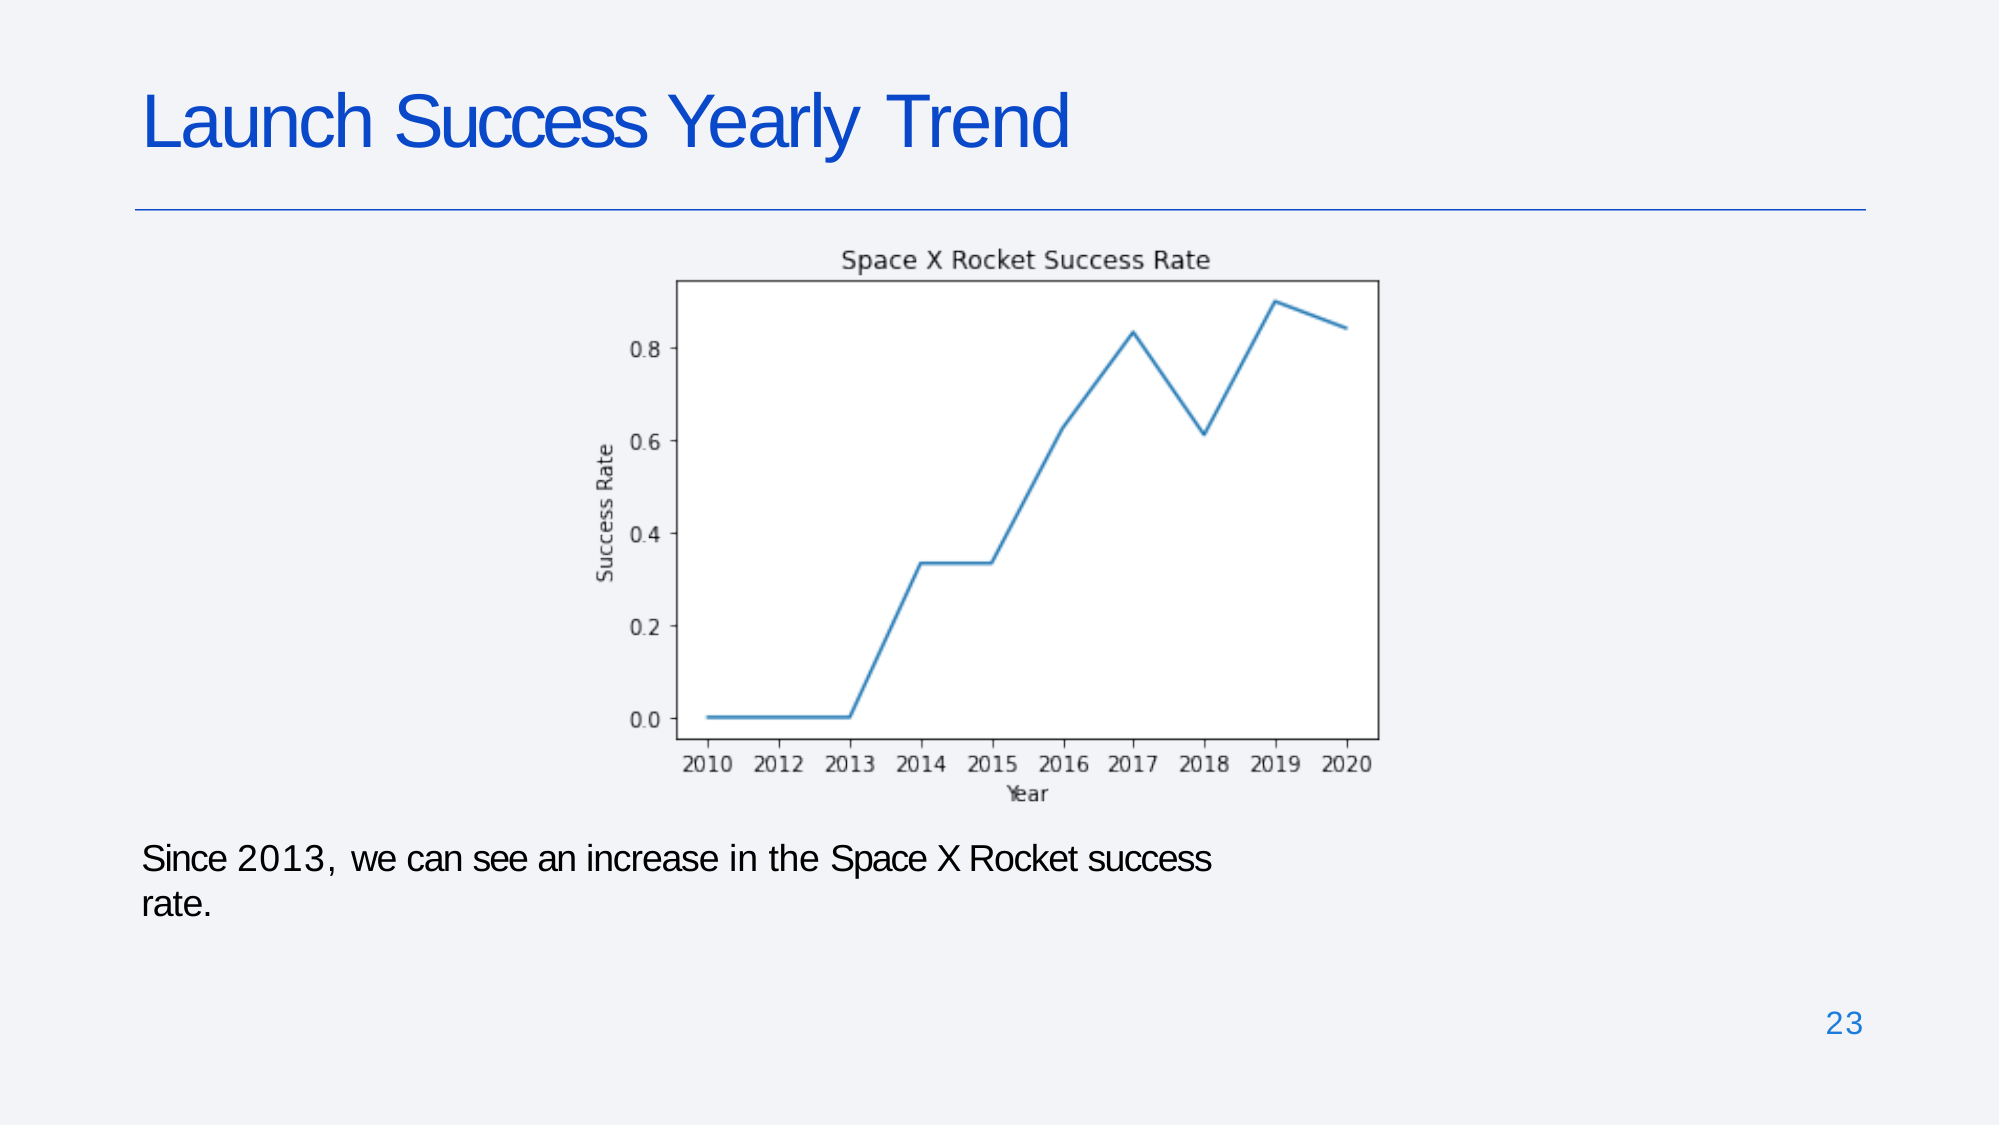

# Launch Success Yearly Trend

Since 2013, we can see an increase in the Space X Rocket success rate.
23